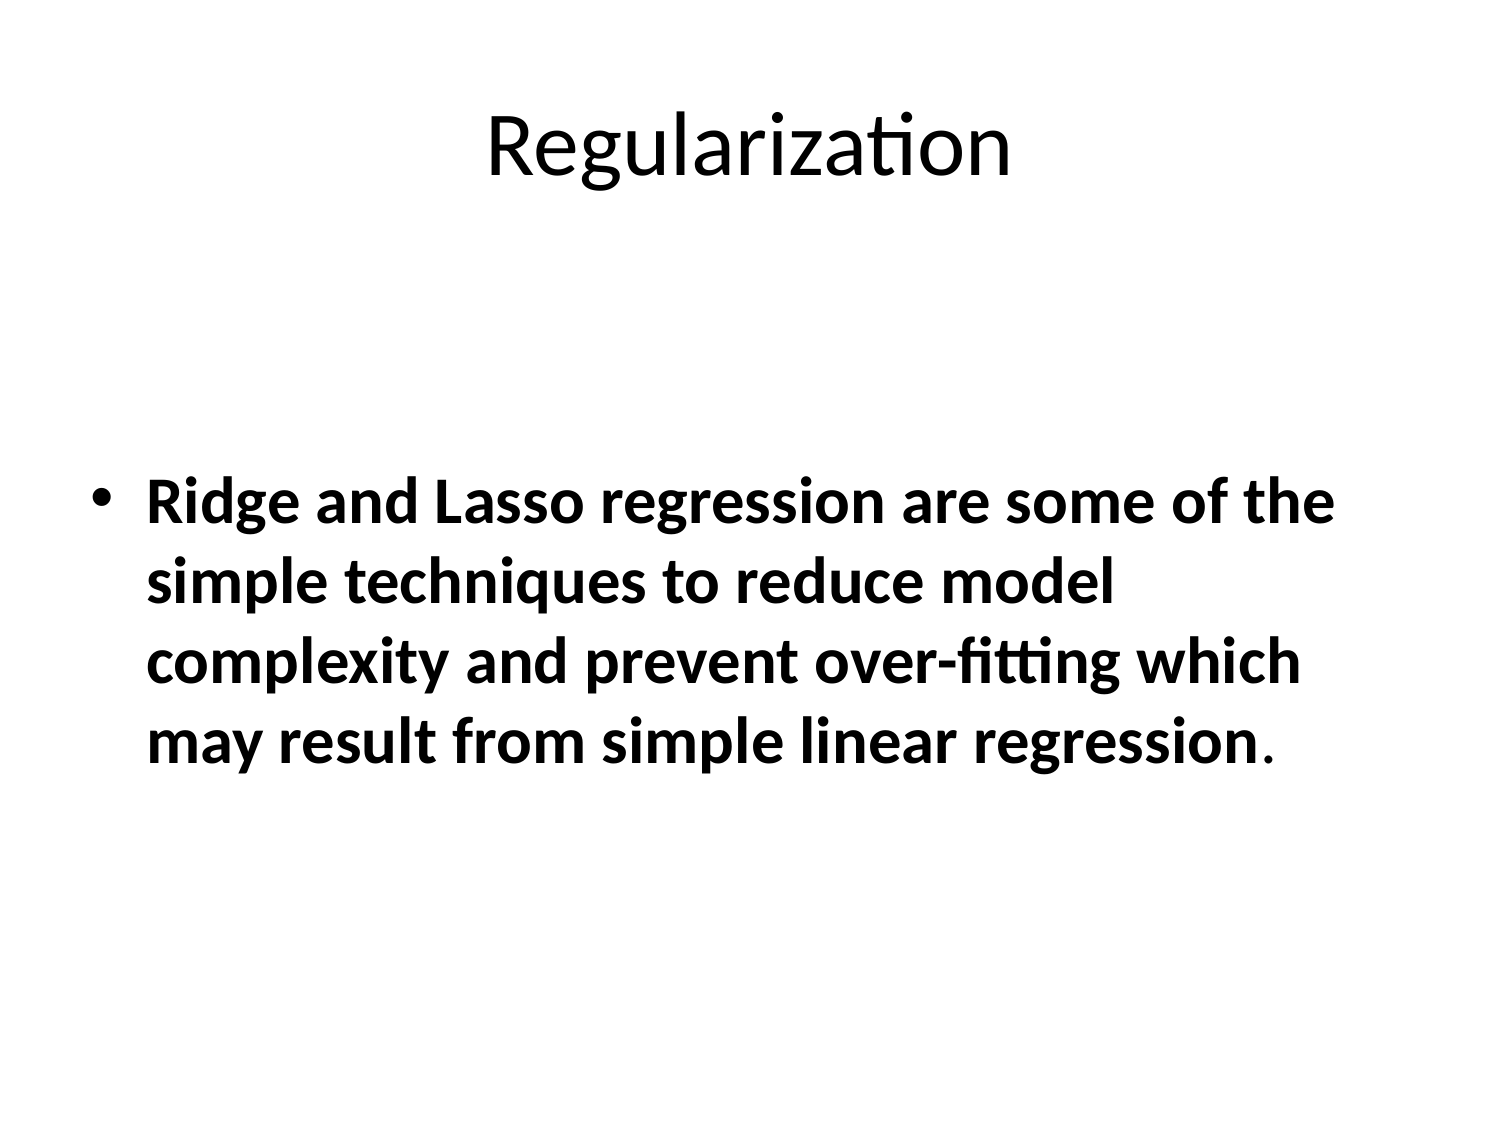

# Regularization

Ridge and Lasso regression are some of the simple techniques to reduce model complexity and prevent over-fitting which may result from simple linear regression.